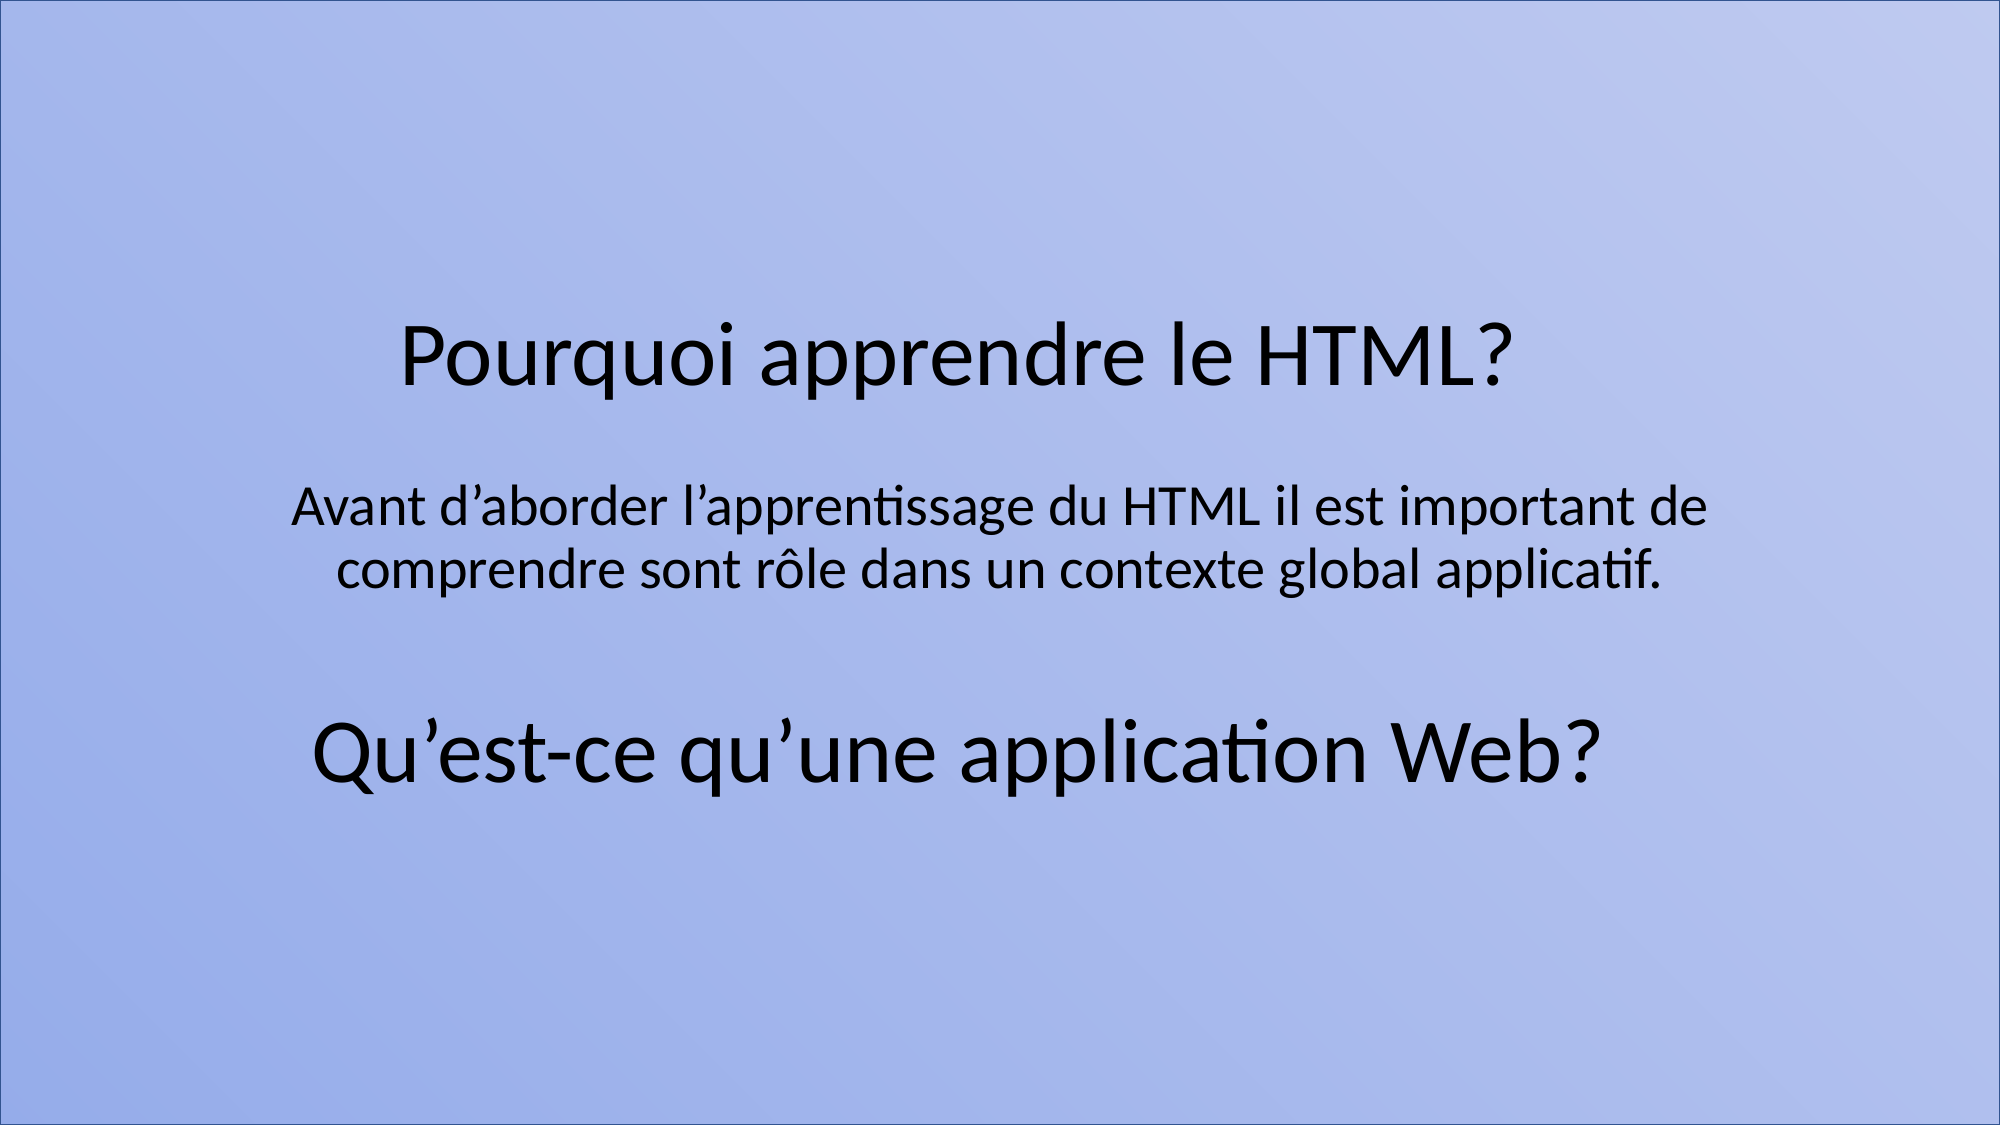

# Pourquoi apprendre le HTML?
Avant d’aborder l’apprentissage du HTML il est important de comprendre sont rôle dans un contexte global applicatif.
Qu’est-ce qu’une application Web?